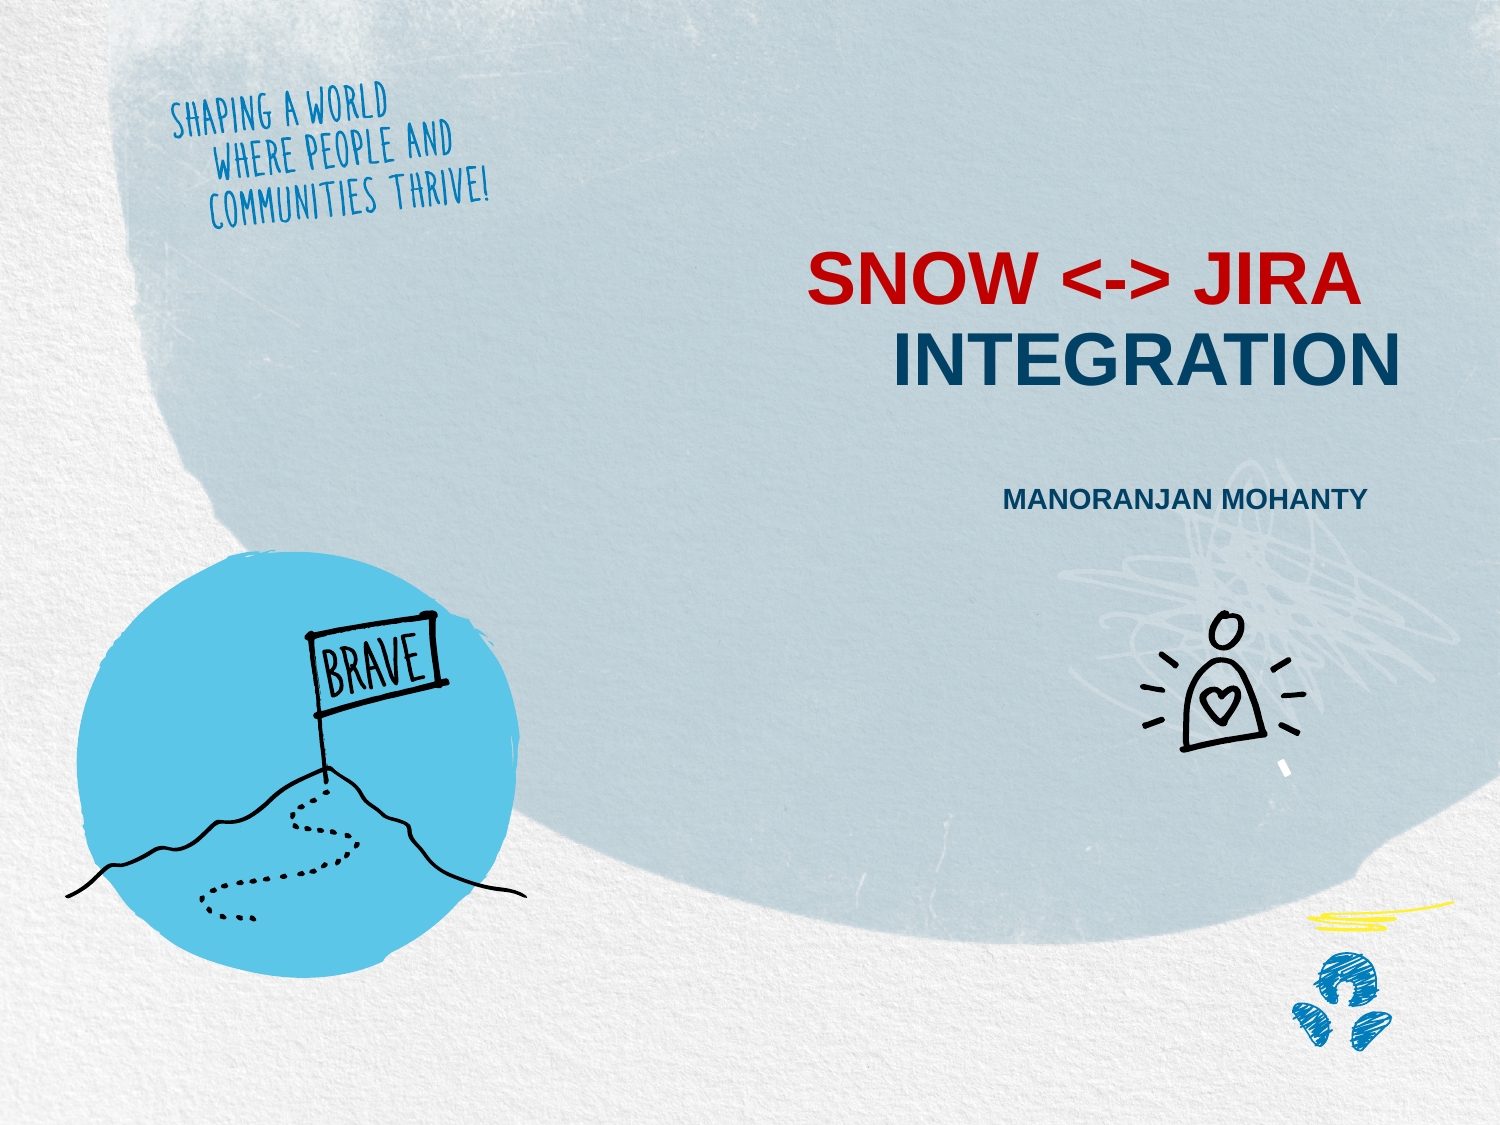

# sNOW <-> JIRA   integration Manoranjan Mohanty